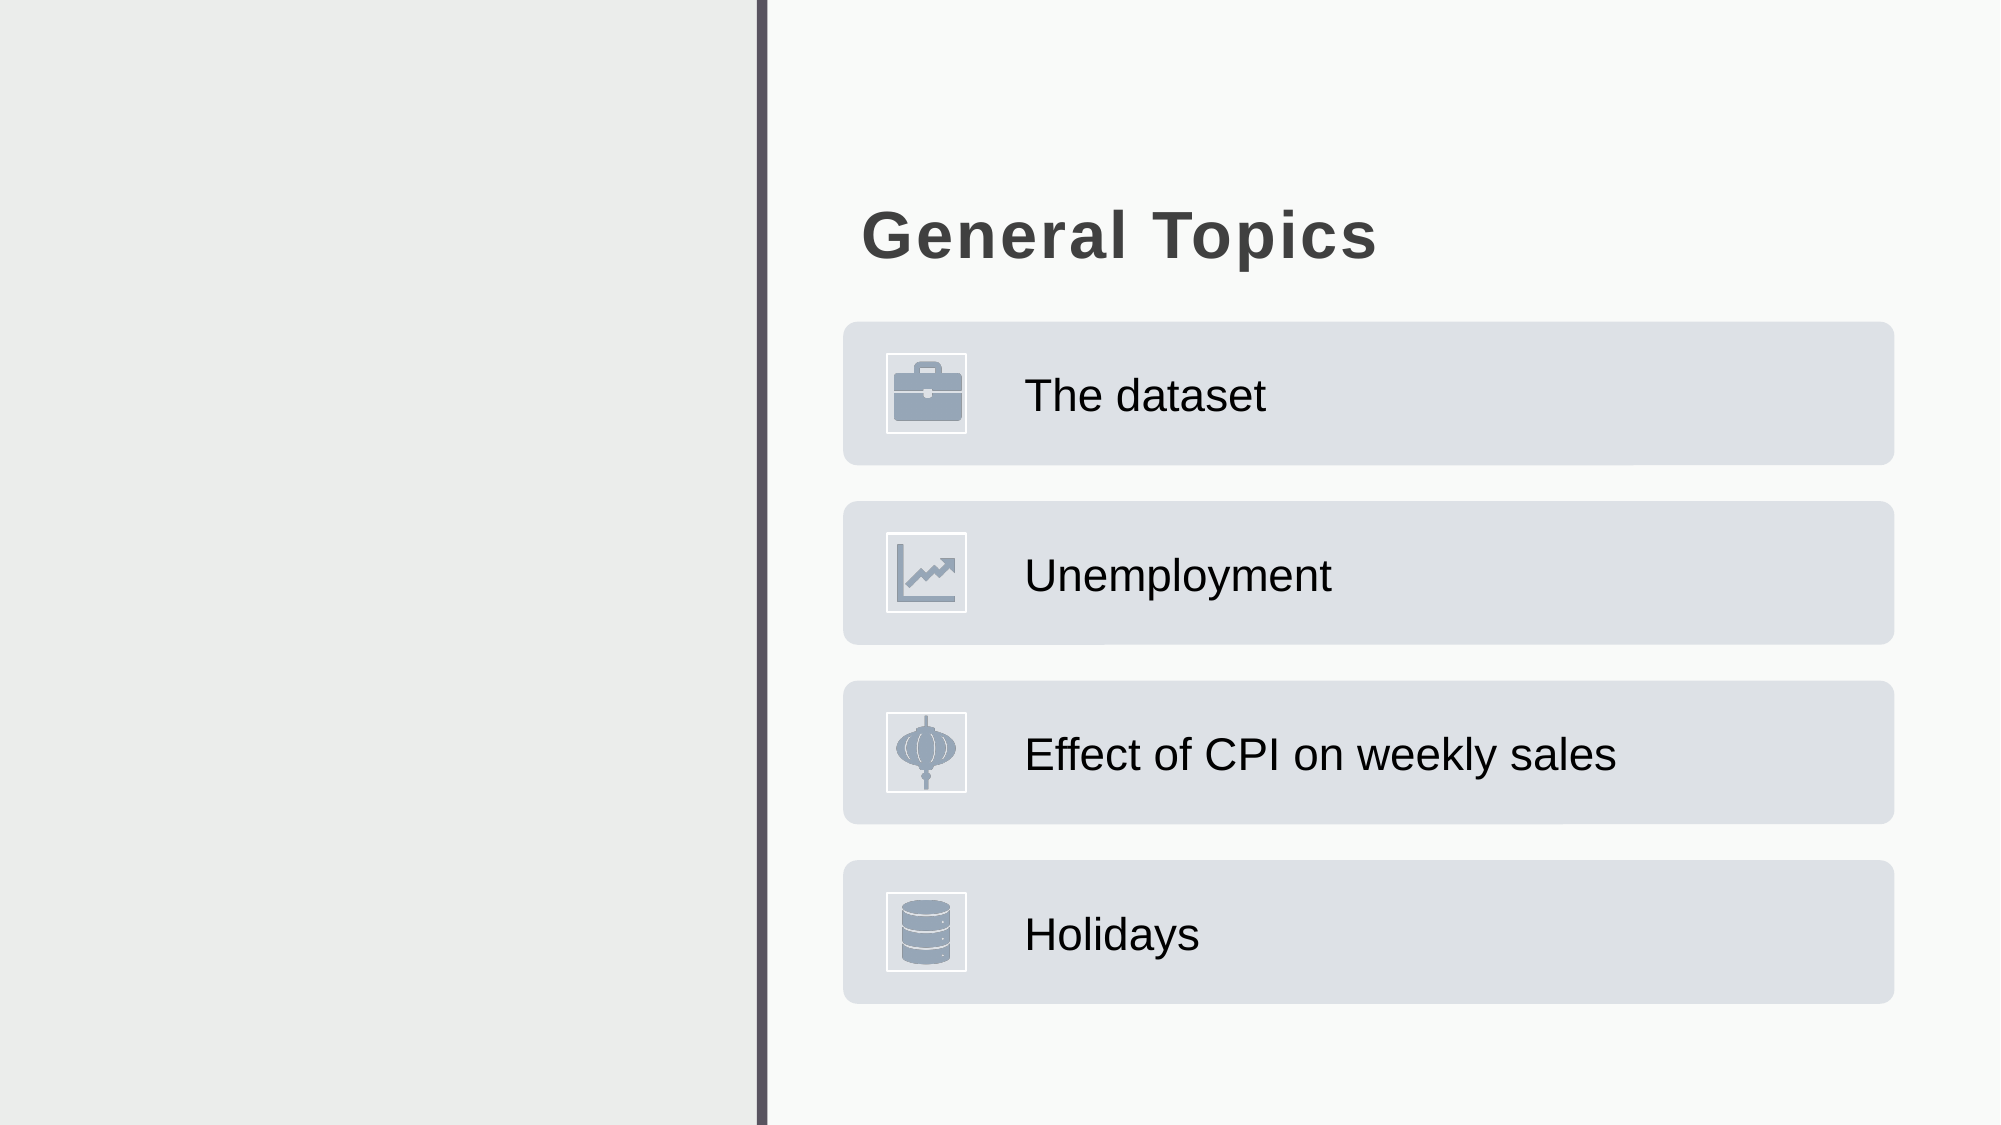

# General Topics
The dataset
Unemployment
Effect of CPI on weekly sales
Holidays